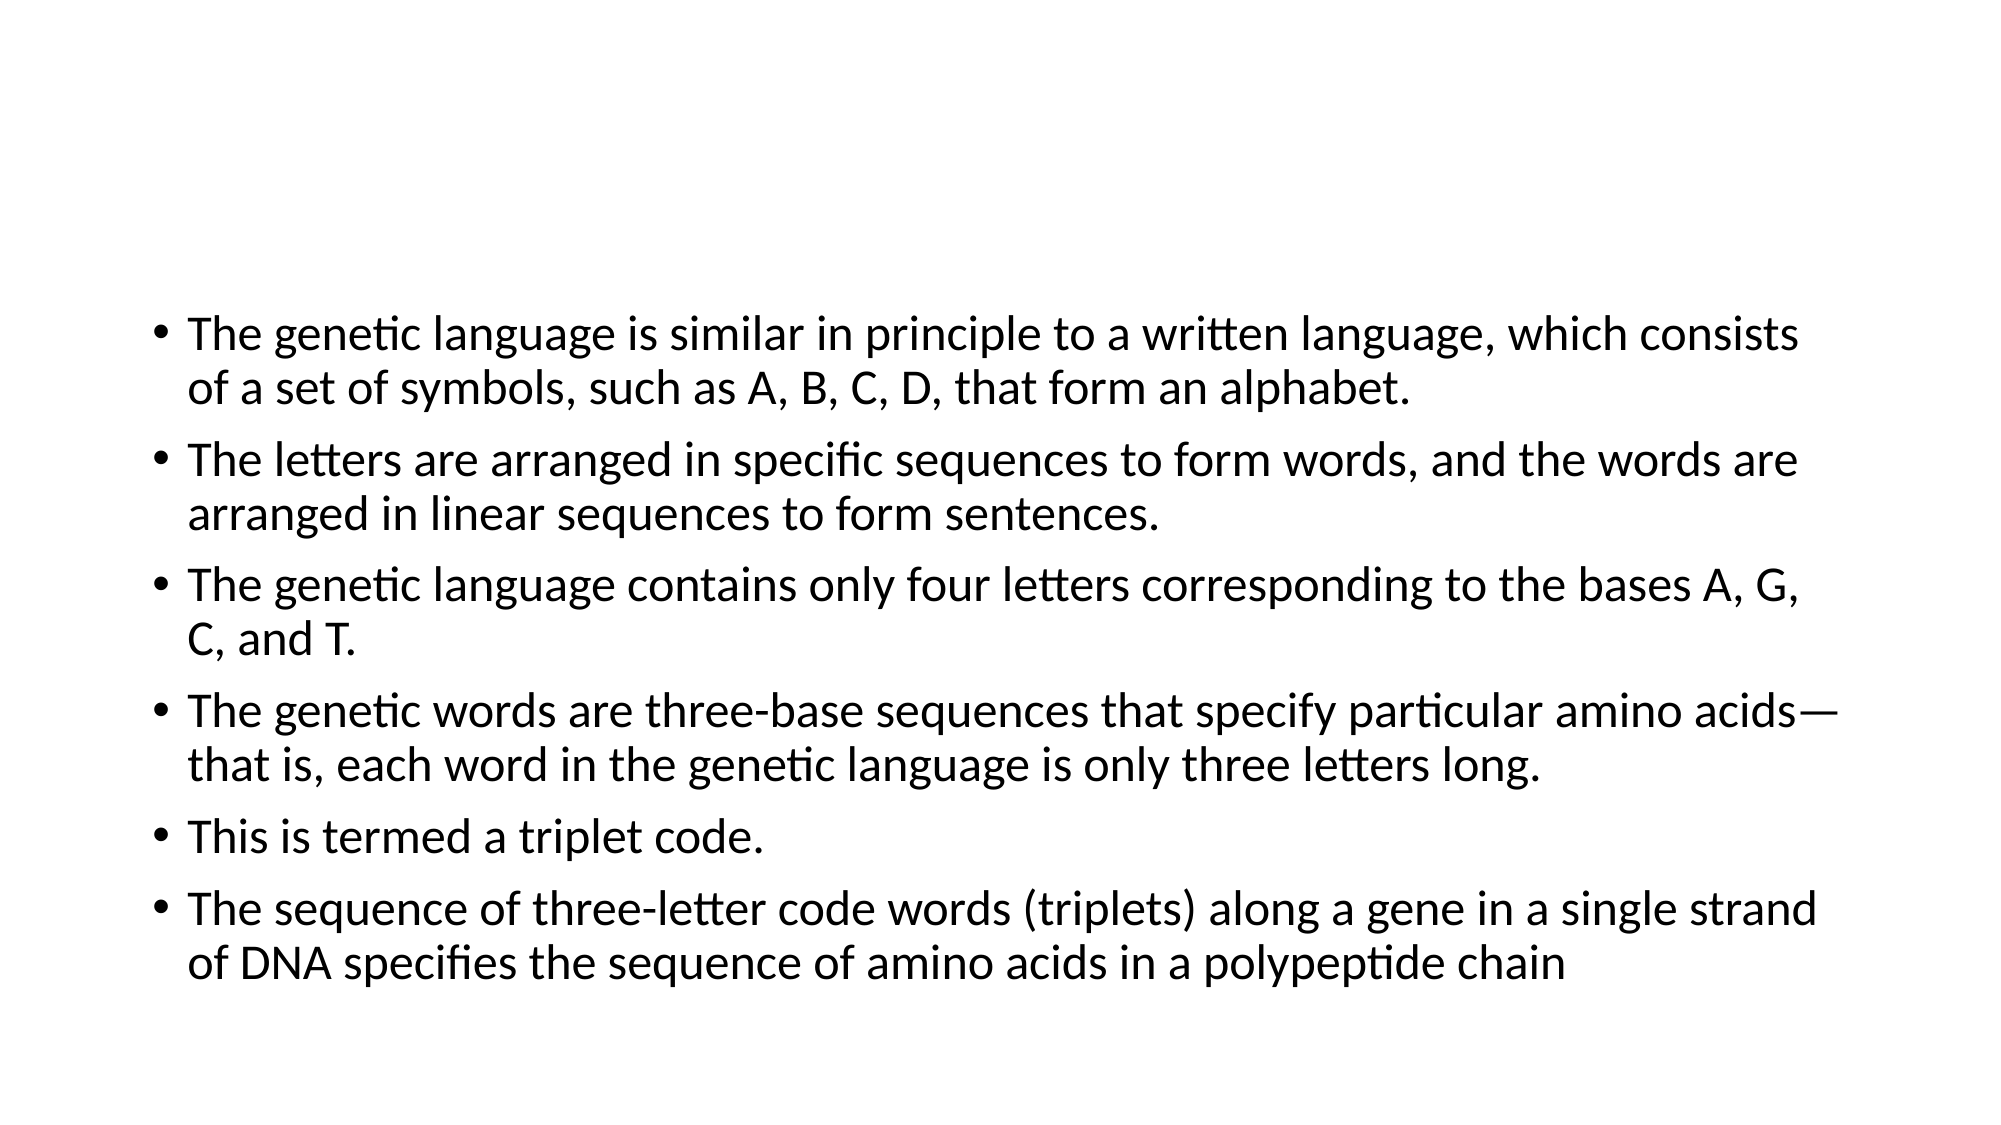

#
The genetic language is similar in principle to a written language, which consists of a set of symbols, such as A, B, C, D, that form an alphabet.
The letters are arranged in specific sequences to form words, and the words are arranged in linear sequences to form sentences.
The genetic language contains only four letters corresponding to the bases A, G, C, and T.
The genetic words are three-base sequences that specify particular amino acids—that is, each word in the genetic language is only three letters long.
This is termed a triplet code.
The sequence of three-letter code words (triplets) along a gene in a single strand of DNA specifies the sequence of amino acids in a polypeptide chain